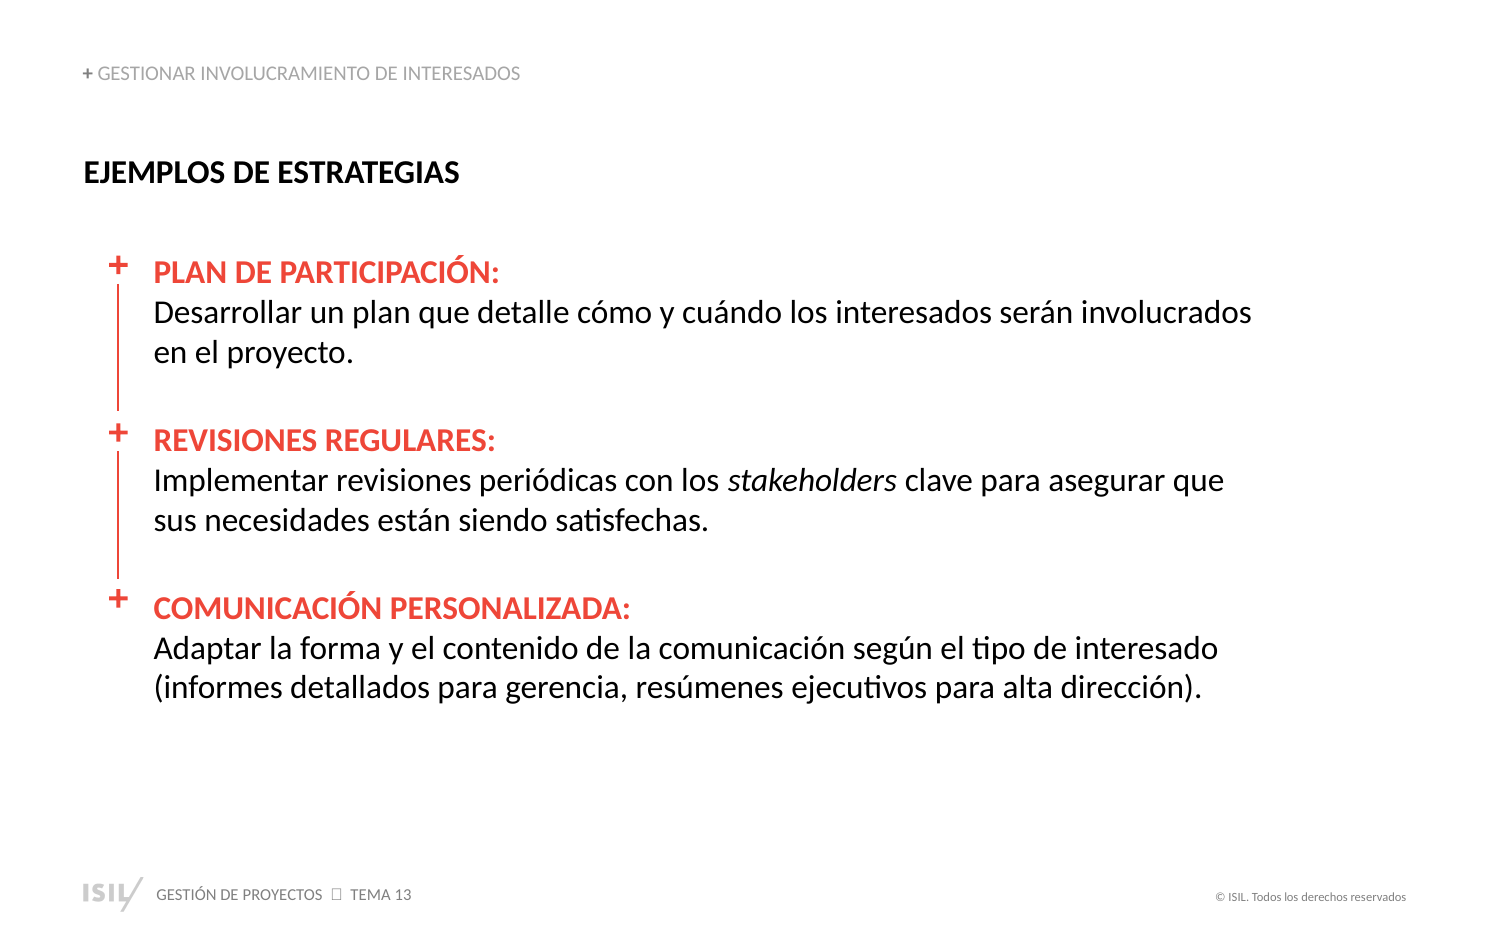

+ GESTIONAR INVOLUCRAMIENTO DE INTERESADOS
EJEMPLOS DE ESTRATEGIAS
PLAN DE PARTICIPACIÓN:
Desarrollar un plan que detalle cómo y cuándo los interesados serán involucrados en el proyecto.

REVISIONES REGULARES:
Implementar revisiones periódicas con los stakeholders clave para asegurar que sus necesidades están siendo satisfechas.

COMUNICACIÓN PERSONALIZADA:
Adaptar la forma y el contenido de la comunicación según el tipo de interesado (informes detallados para gerencia, resúmenes ejecutivos para alta dirección).